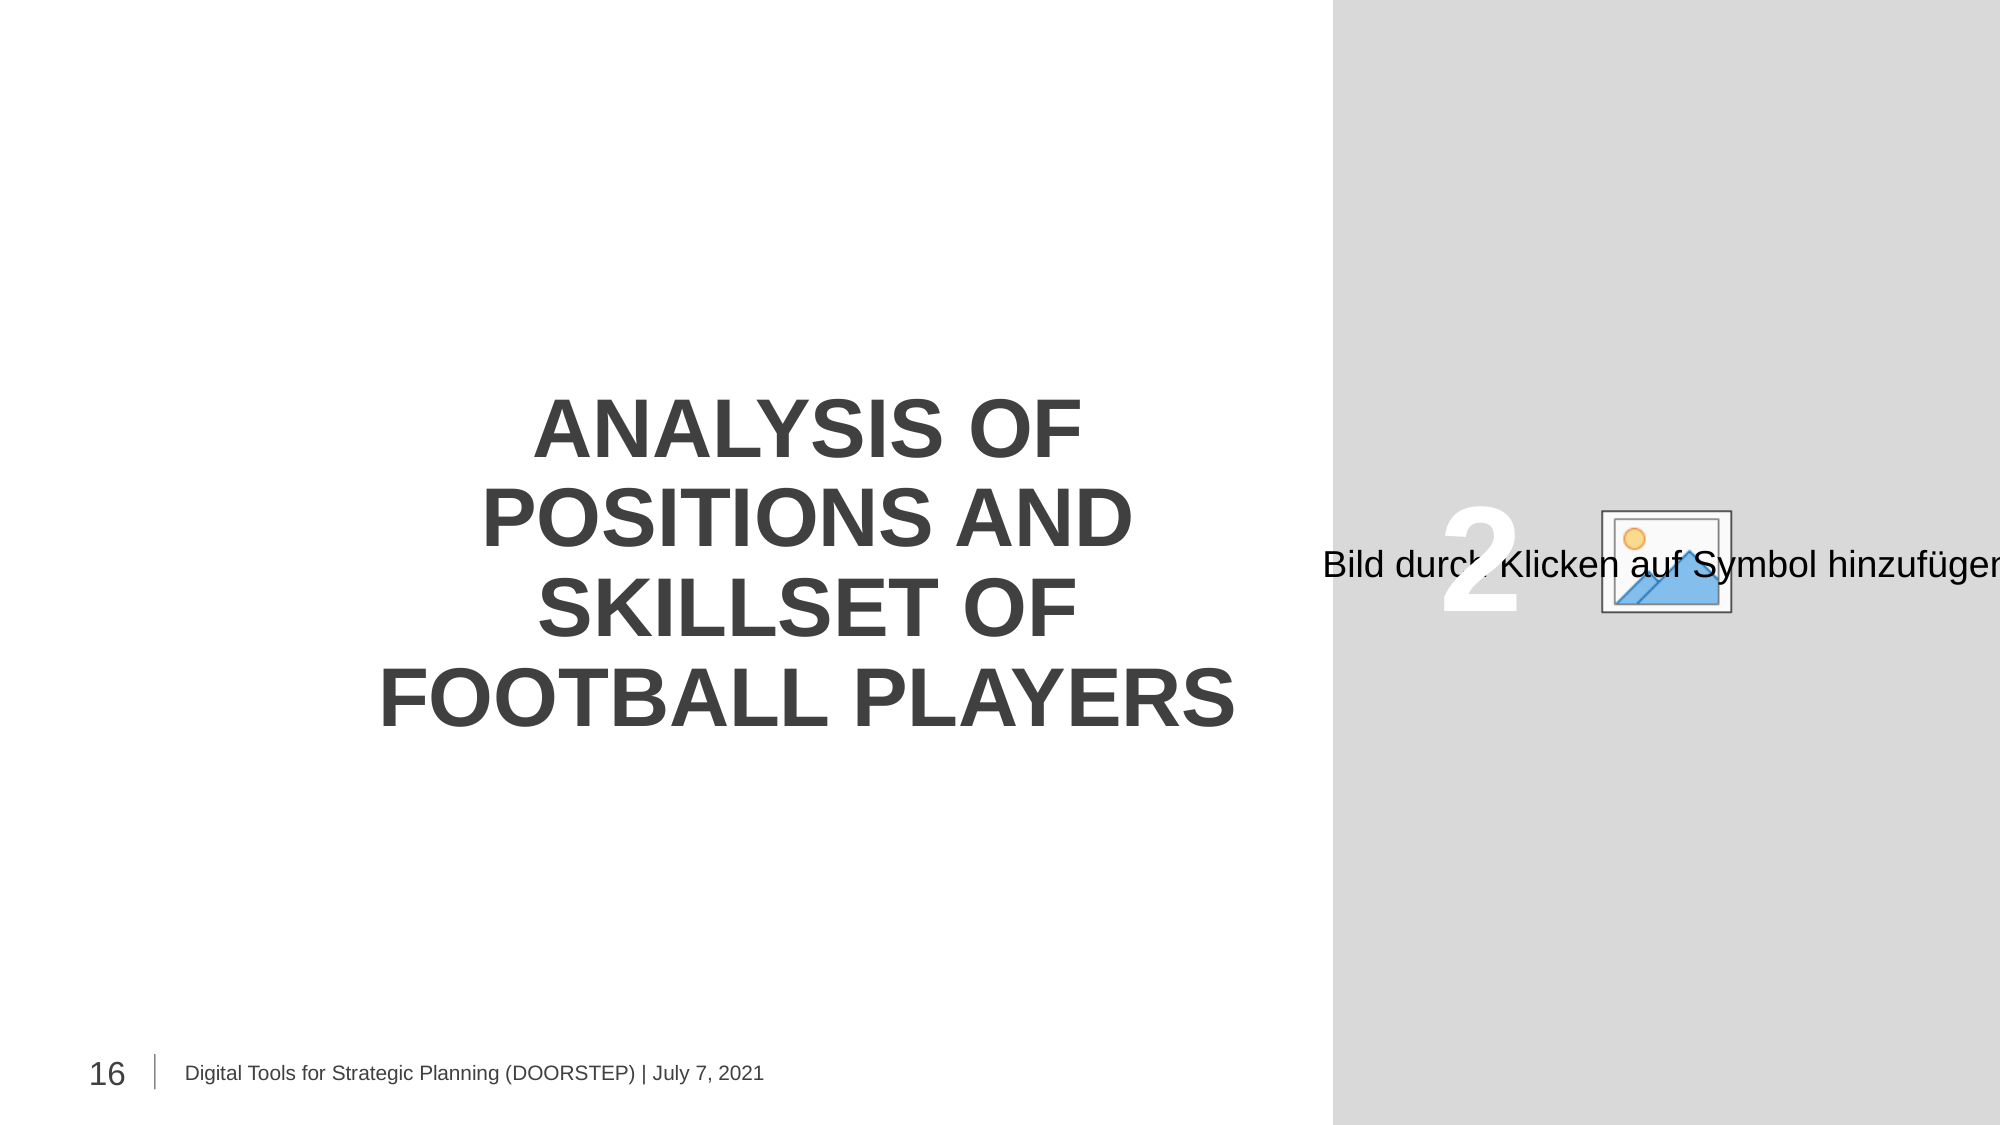

2
# Analysis of positions and skillset of football players
16
Digital Tools for Strategic Planning (DOORSTEP) | July 7, 2021